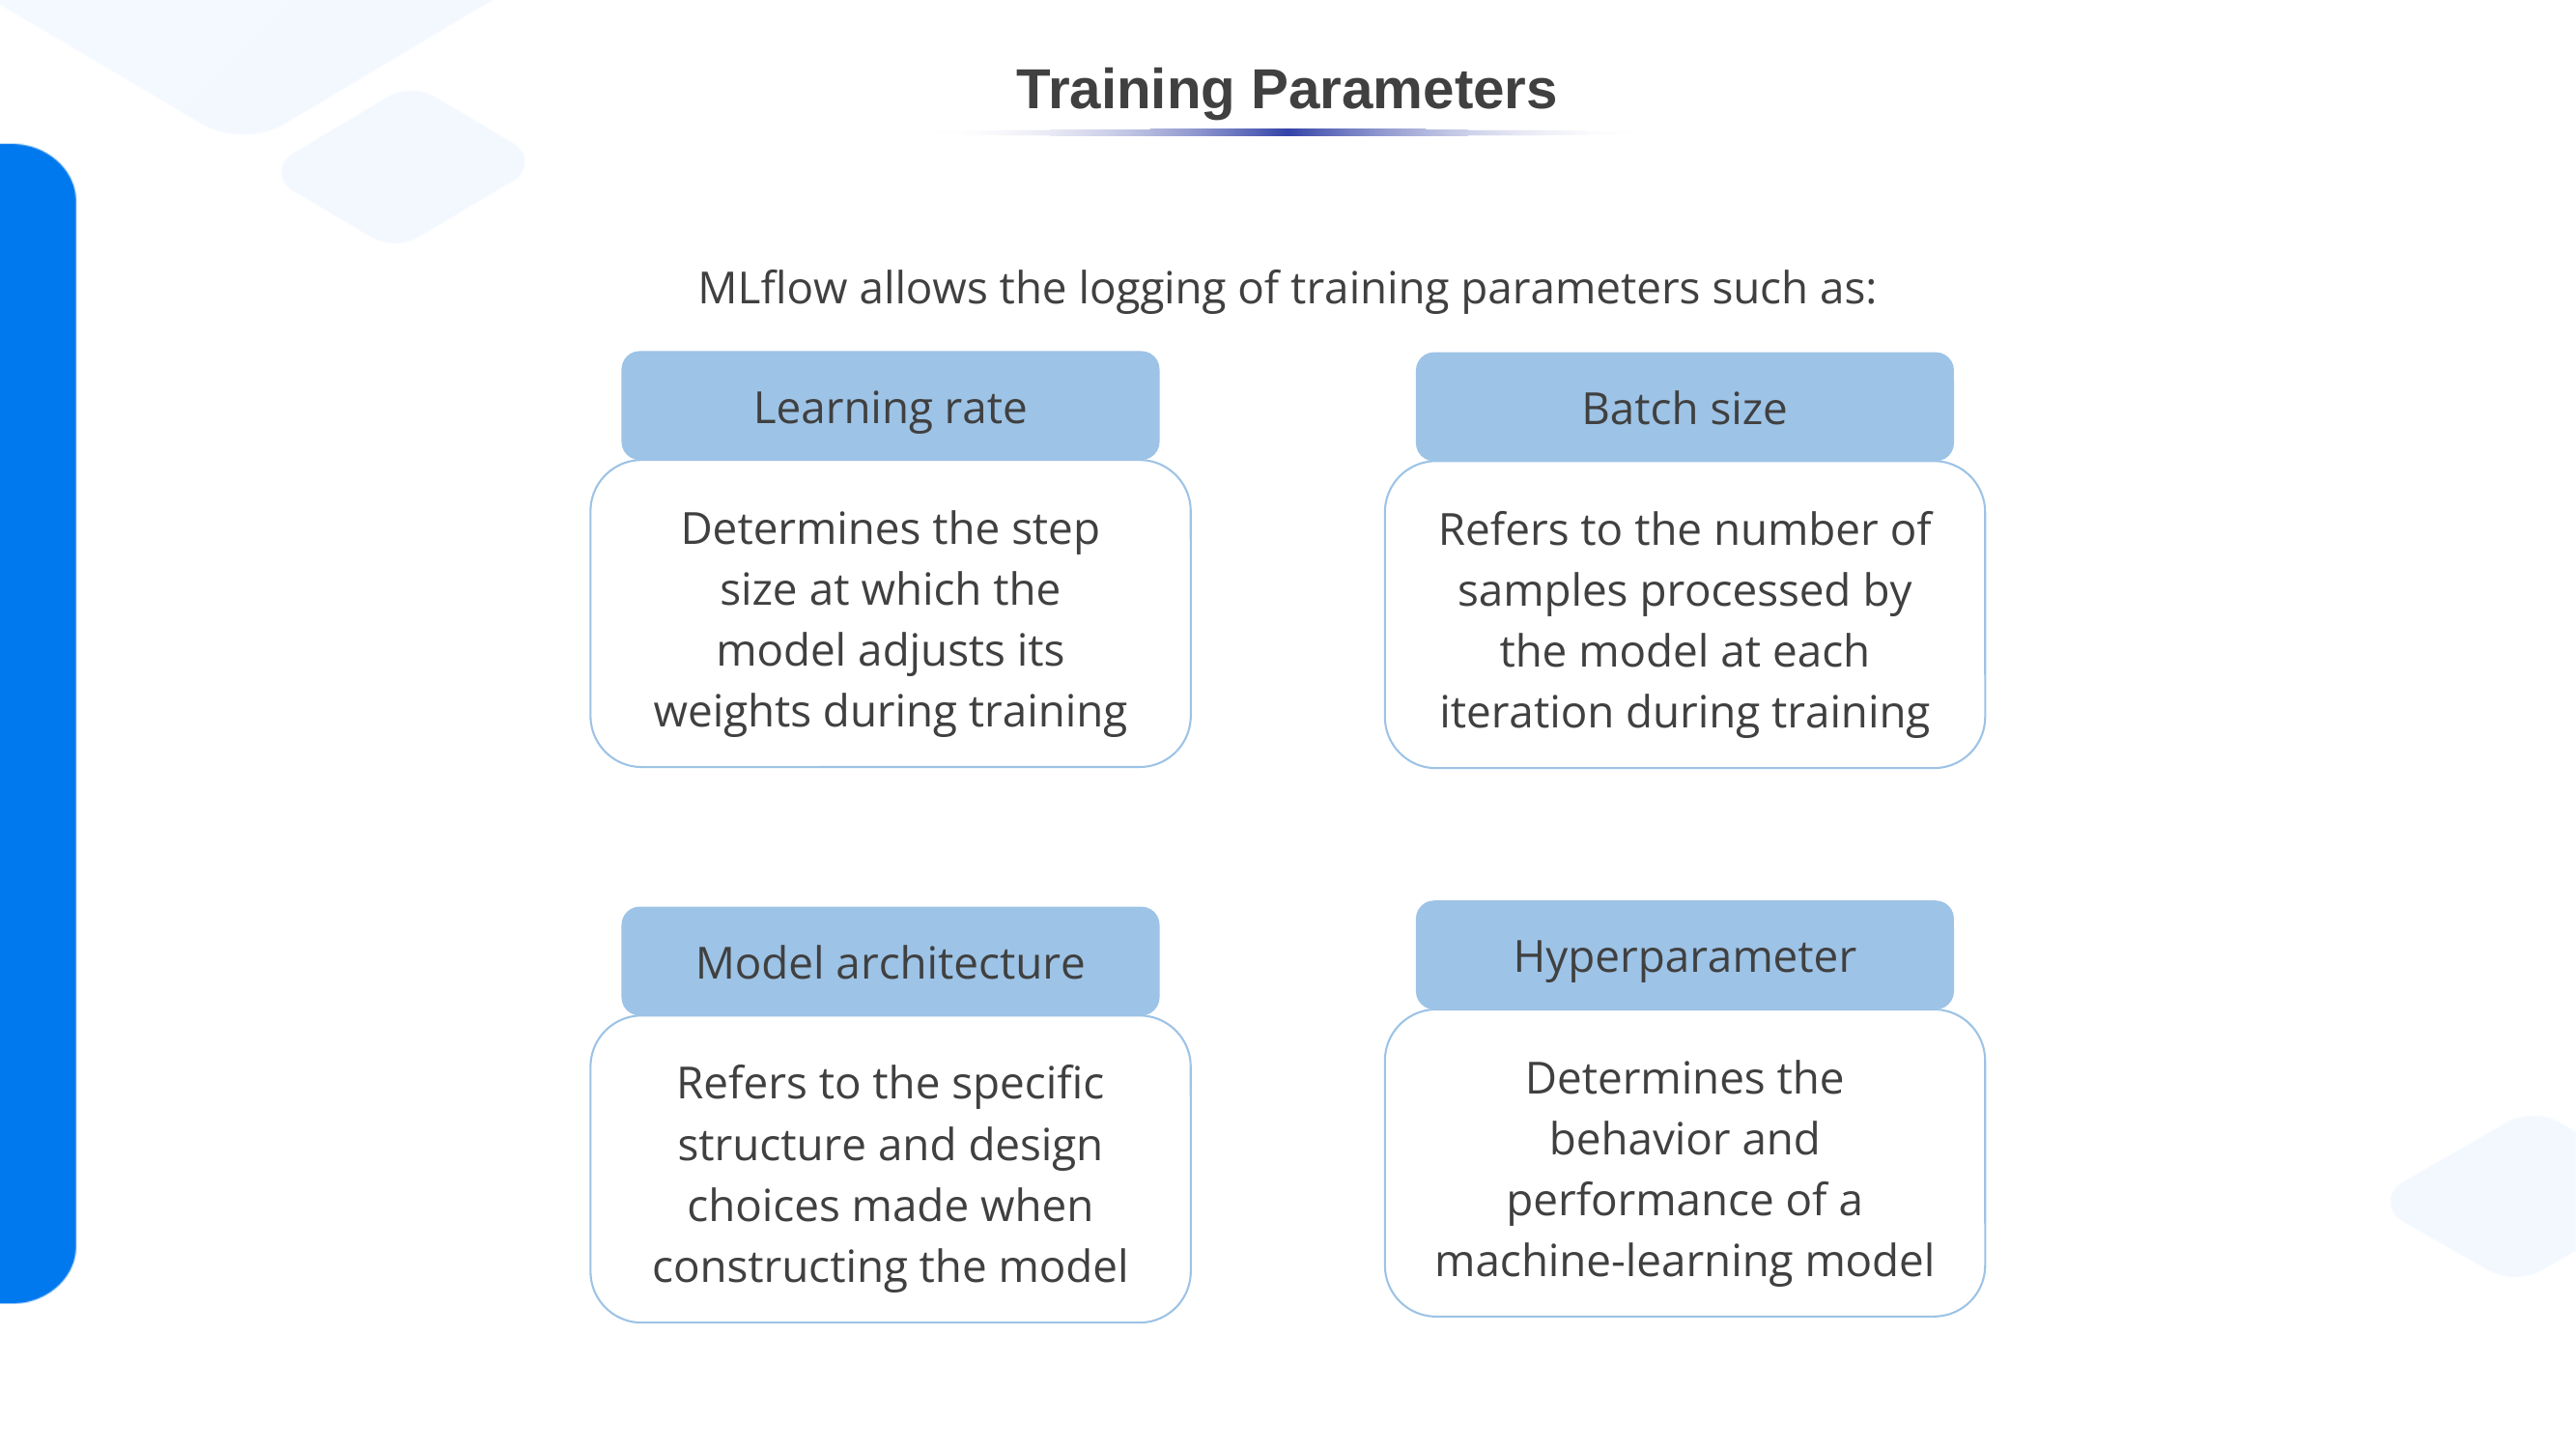

# Training Parameters

MLflow allows the logging of training parameters such as:
Learning rate

Determines the step size at which the model adjusts its weights during training
Batch size

Refers to the number of samples processed by the model at each iteration during training
Hyperparameter

Determines the behavior and performance of a machine-learning model
Model architecture

Refers to the specific structure and design choices made when constructing the model